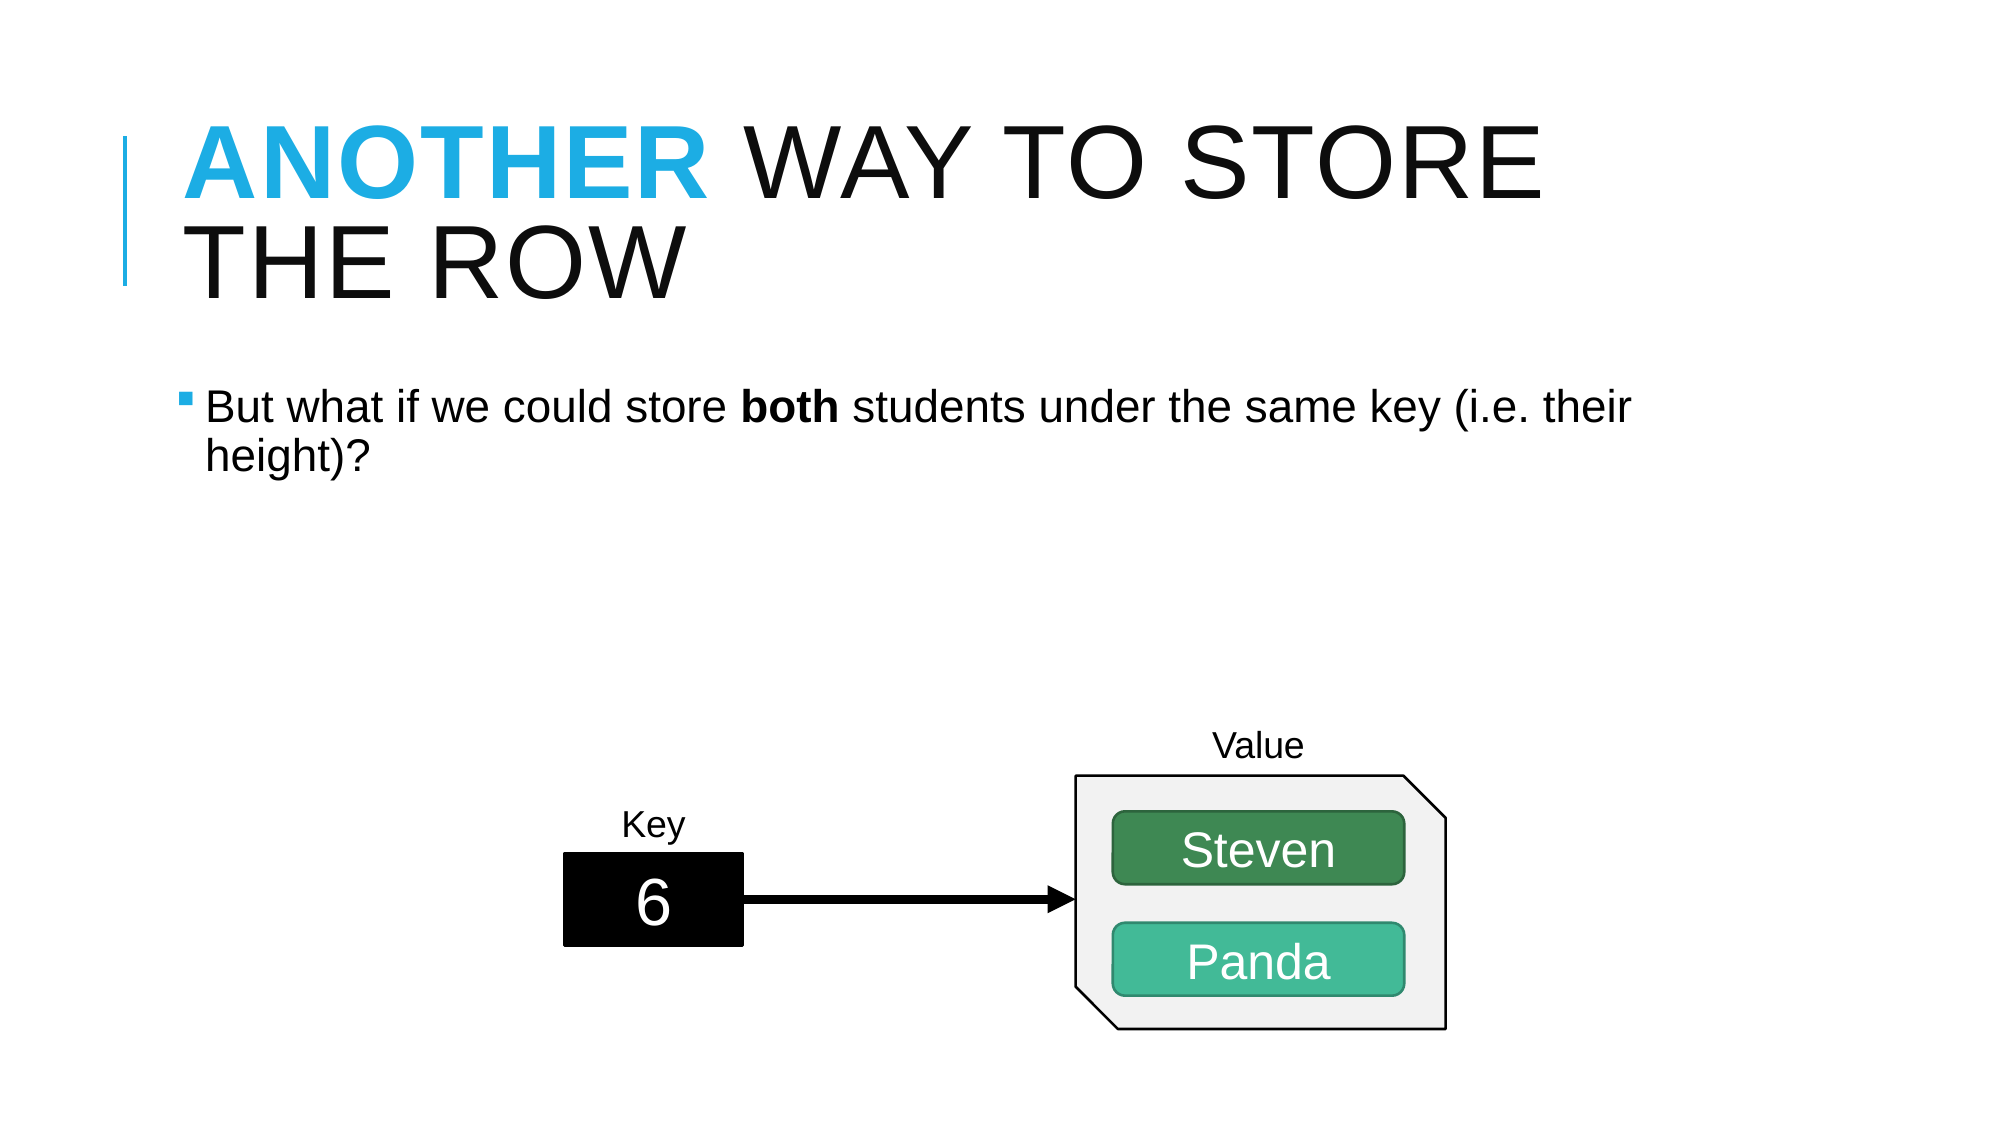

# Another way to store the row
But what if we could store both students under the same key (i.e. their height)?
Value

Key
Steven
6
Panda